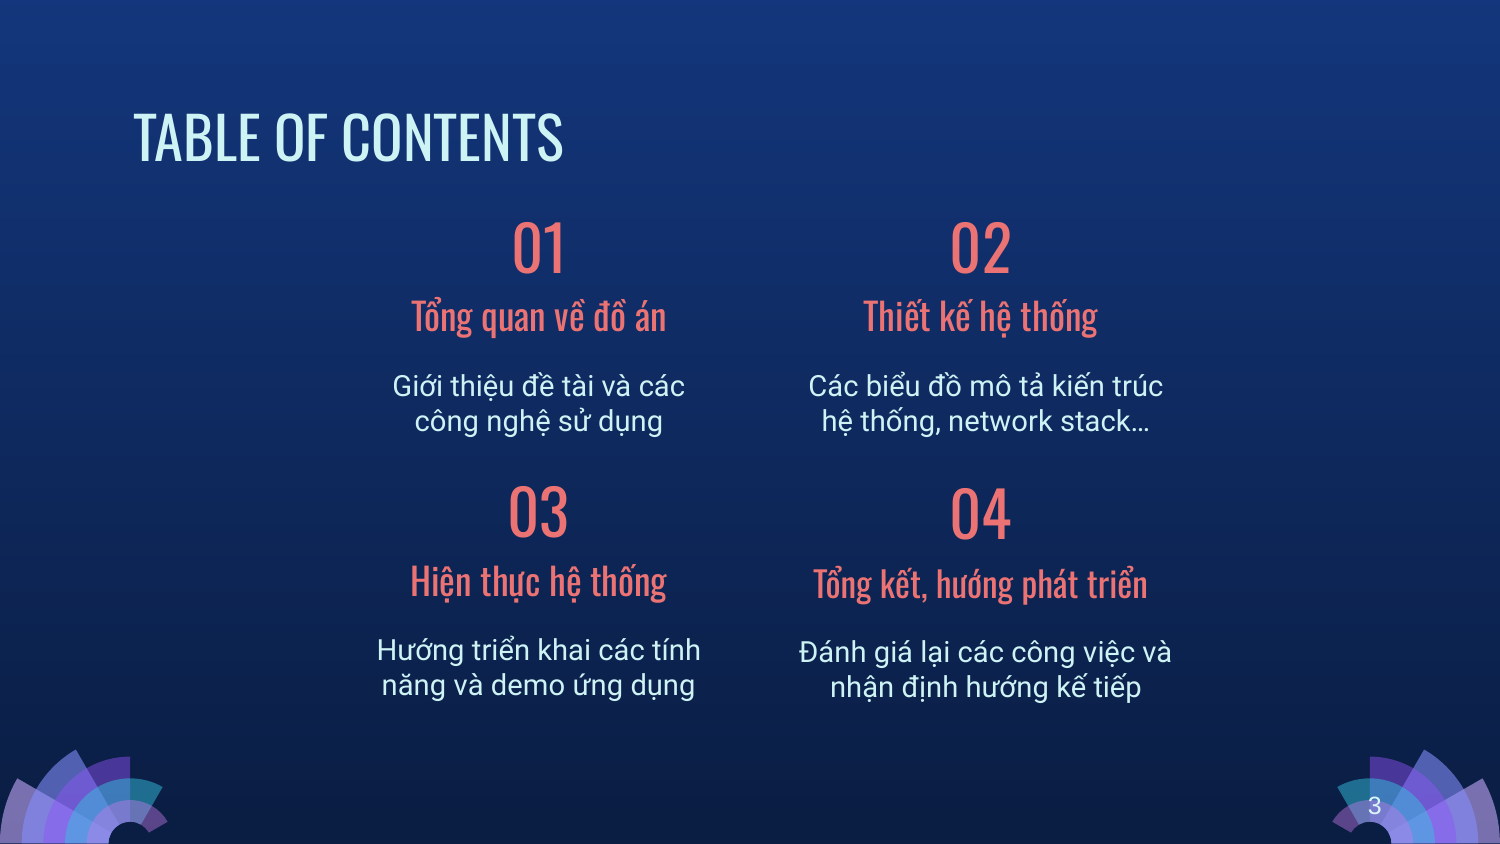

# TABLE OF CONTENTS
01
02
Tổng quan về đồ án
Thiết kế hệ thống
Giới thiệu đề tài và các công nghệ sử dụng
Các biểu đồ mô tả kiến trúc hệ thống, network stack…
03
04
Hiện thực hệ thống
Tổng kết, hướng phát triển
Hướng triển khai các tính năng và demo ứng dụng
Đánh giá lại các công việc và nhận định hướng kế tiếp
3